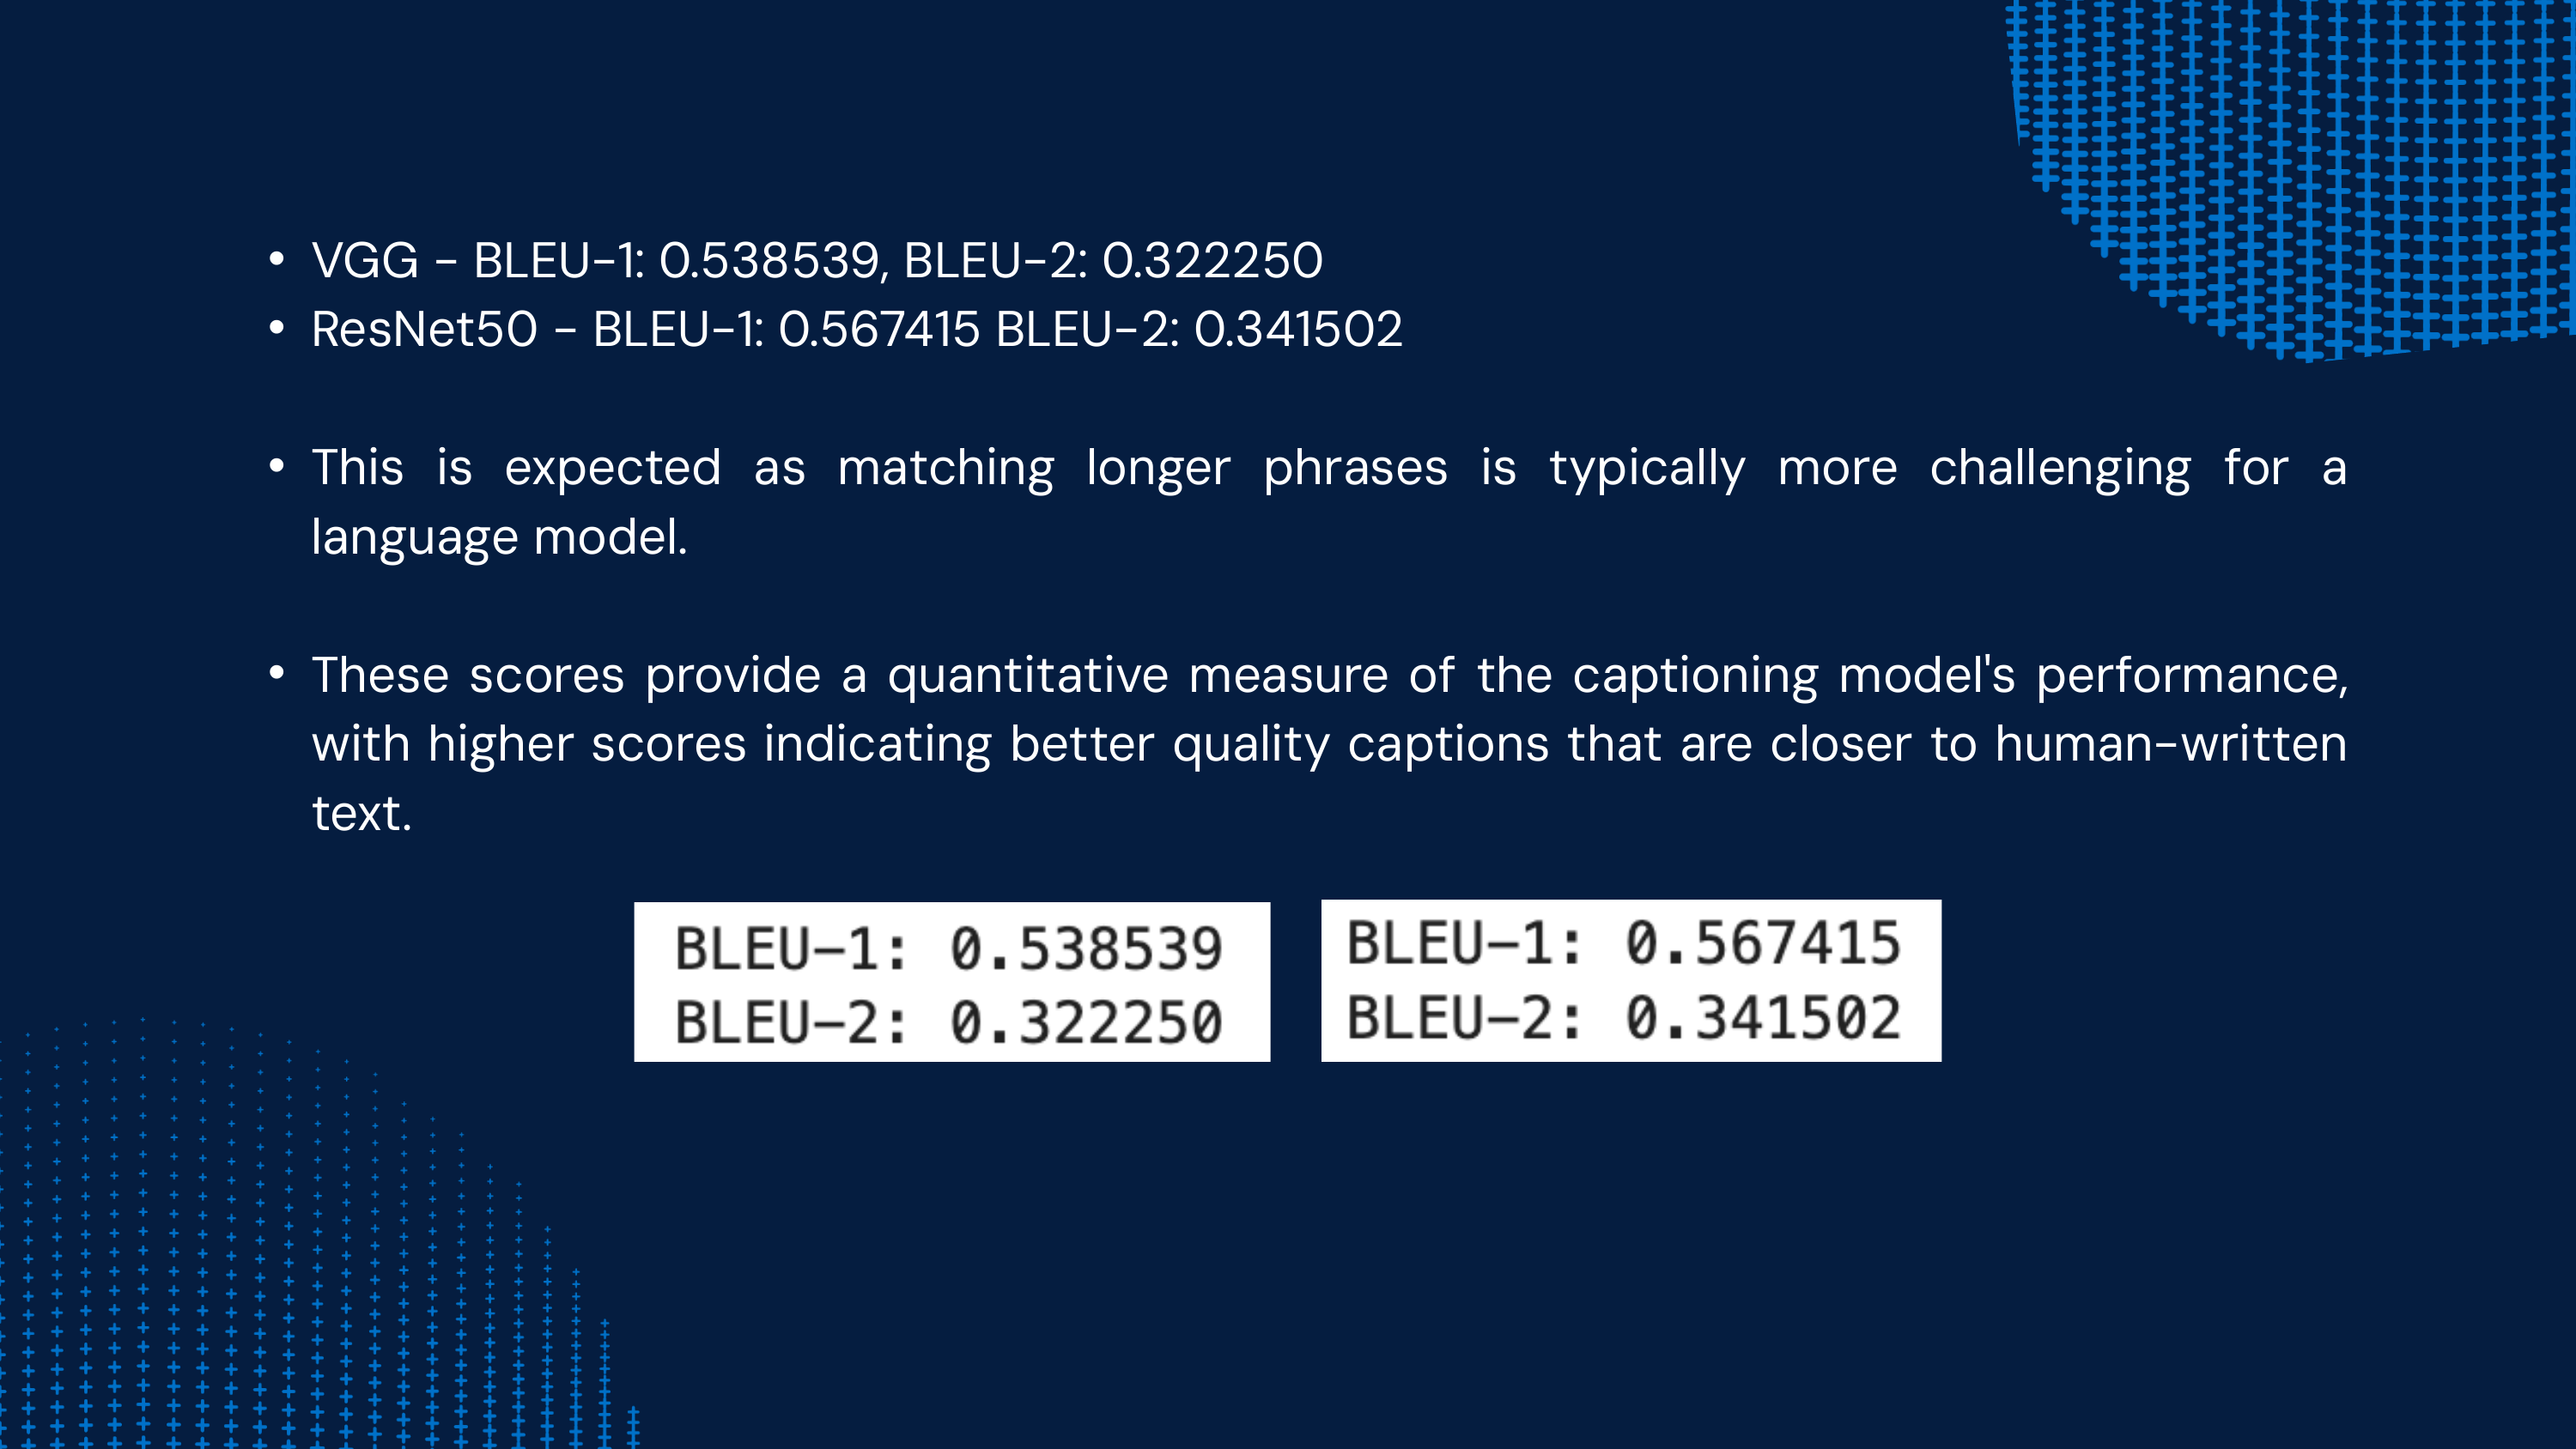

VGG - BLEU-1: 0.538539, BLEU-2: 0.322250
ResNet50 - BLEU-1: 0.567415 BLEU-2: 0.341502

This is expected as matching longer phrases is typically more challenging for a language model.

These scores provide a quantitative measure of the captioning model's performance, with higher scores indicating better quality captions that are closer to human-written text.